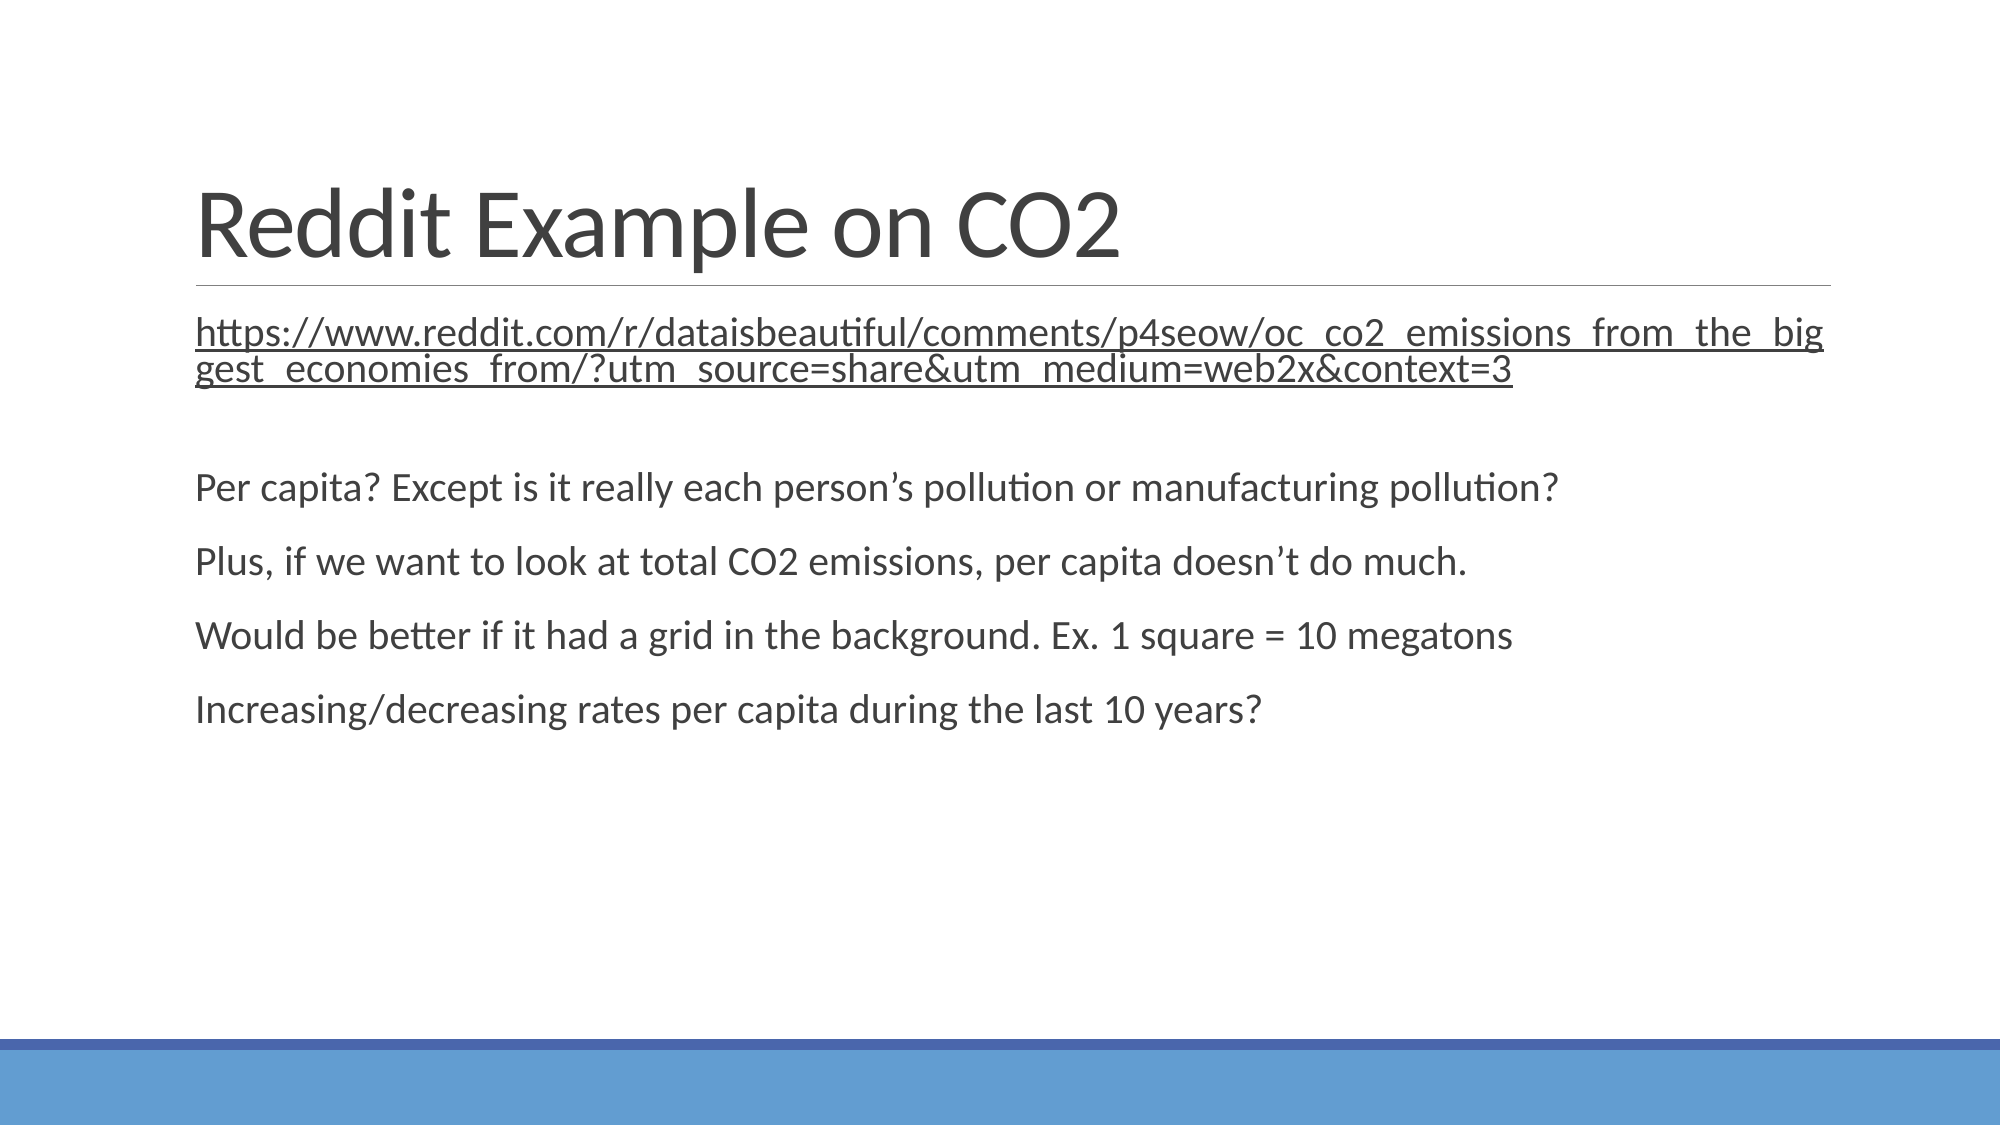

# Reddit Example on CO2
https://www.reddit.com/r/dataisbeautiful/comments/p4seow/oc_co2_emissions_from_the_biggest_economies_from/?utm_source=share&utm_medium=web2x&context=3
Per capita? Except is it really each person’s pollution or manufacturing pollution?
Plus, if we want to look at total CO2 emissions, per capita doesn’t do much.
Would be better if it had a grid in the background. Ex. 1 square = 10 megatons
Increasing/decreasing rates per capita during the last 10 years?